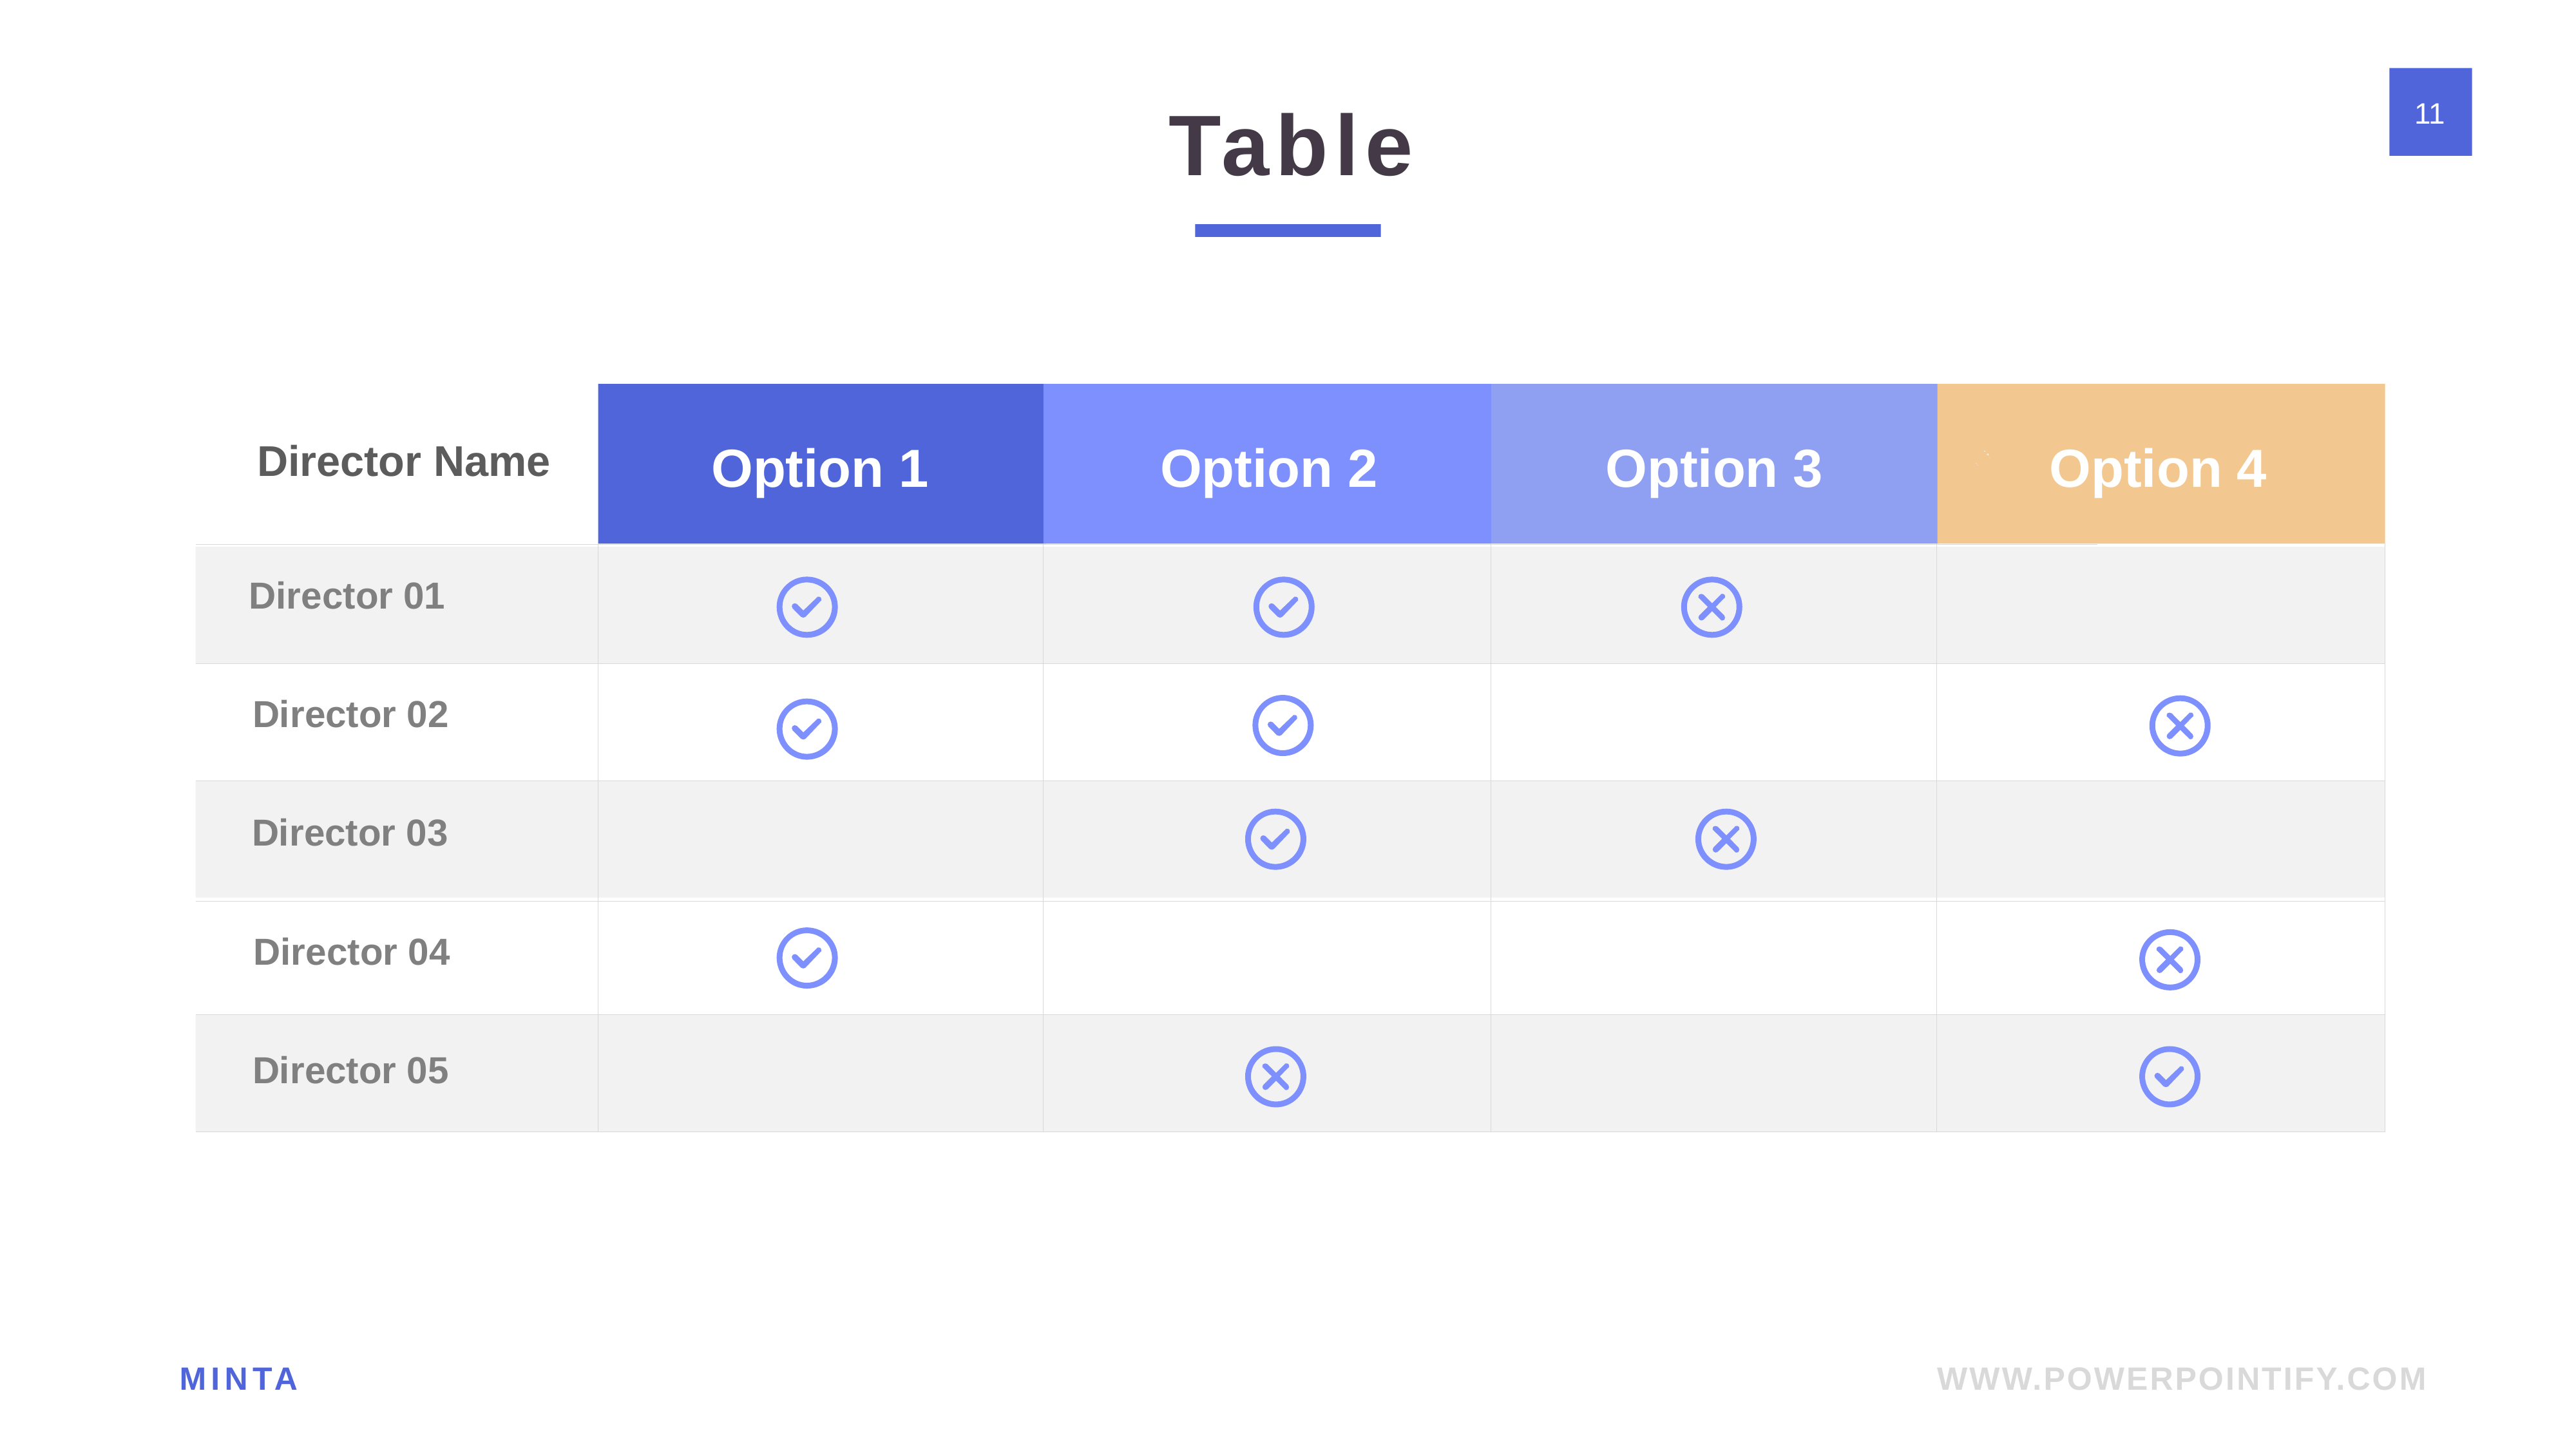

Table

Director Name
Option 1
Option 2
Option 3
Option 4

Director 01

Director 02

Director 03

Director 04

Director 05